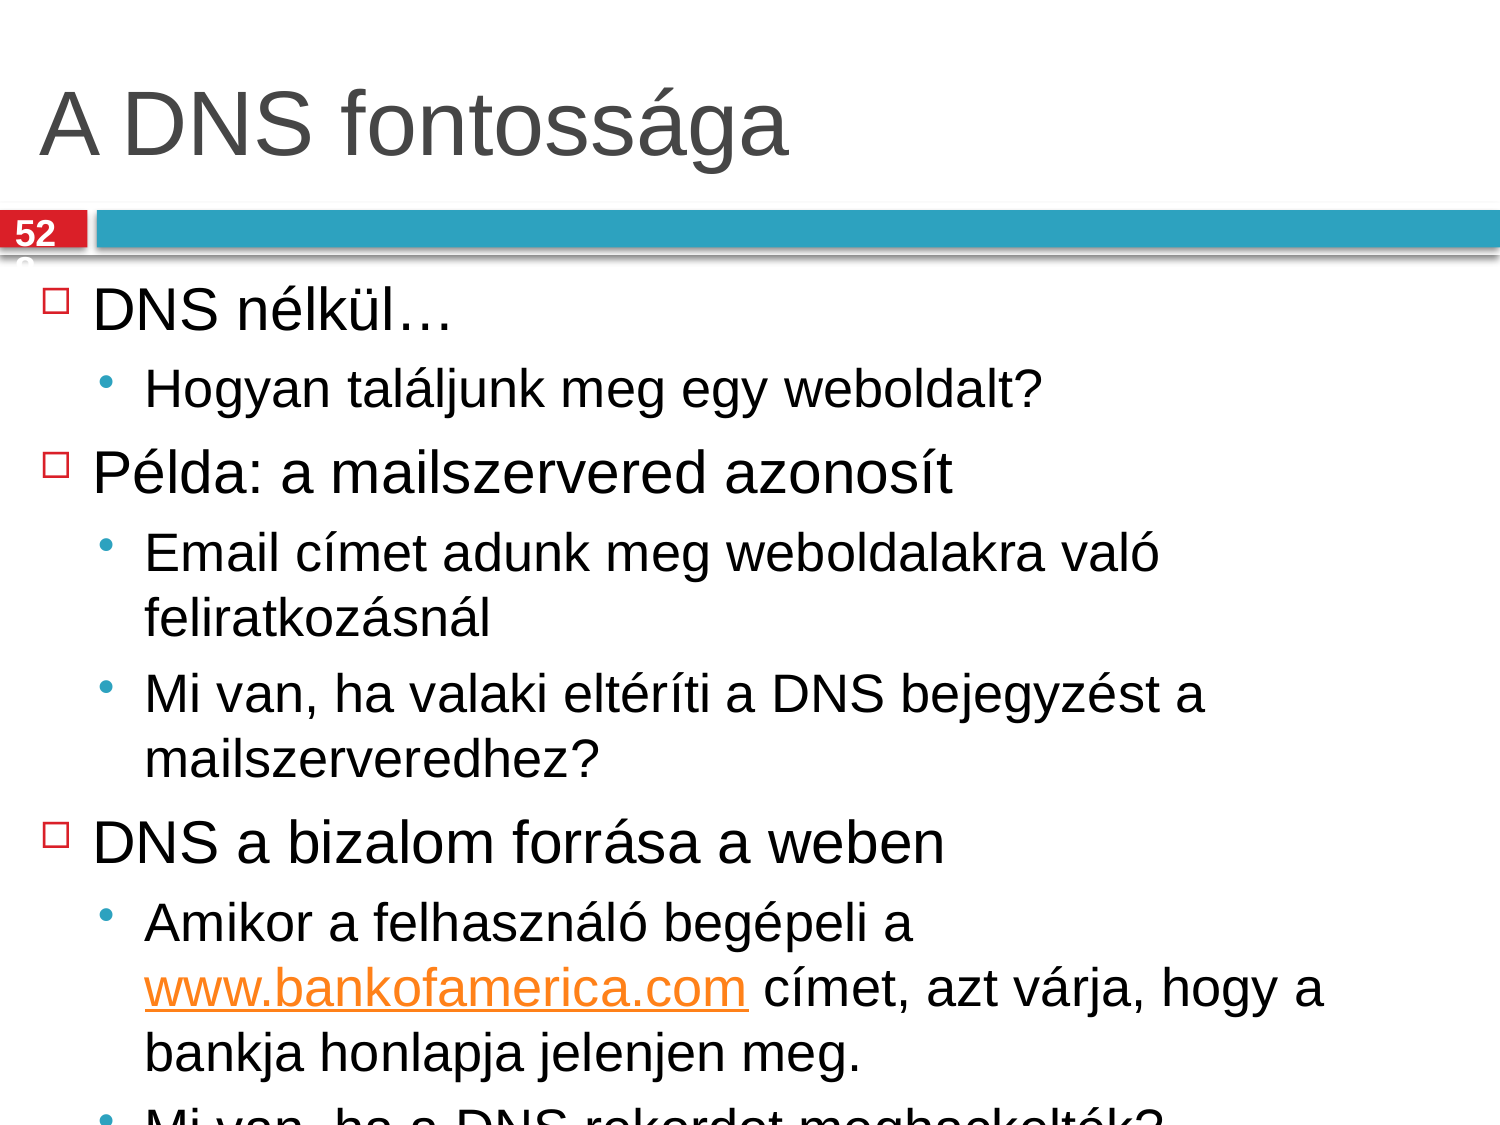

# A DNS fontossága
528
DNS nélkül…
Hogyan találjunk meg egy weboldalt?
Példa: a mailszervered azonosít
Email címet adunk meg weboldalakra való feliratkozásnál
Mi van, ha valaki eltéríti a DNS bejegyzést a mailszerveredhez?
DNS a bizalom forrása a weben
Amikor a felhasználó begépeli a www.bankofamerica.com címet, azt várja, hogy a bankja honlapja jelenjen meg.
Mi van, ha a DNS rekordot meghackelték?